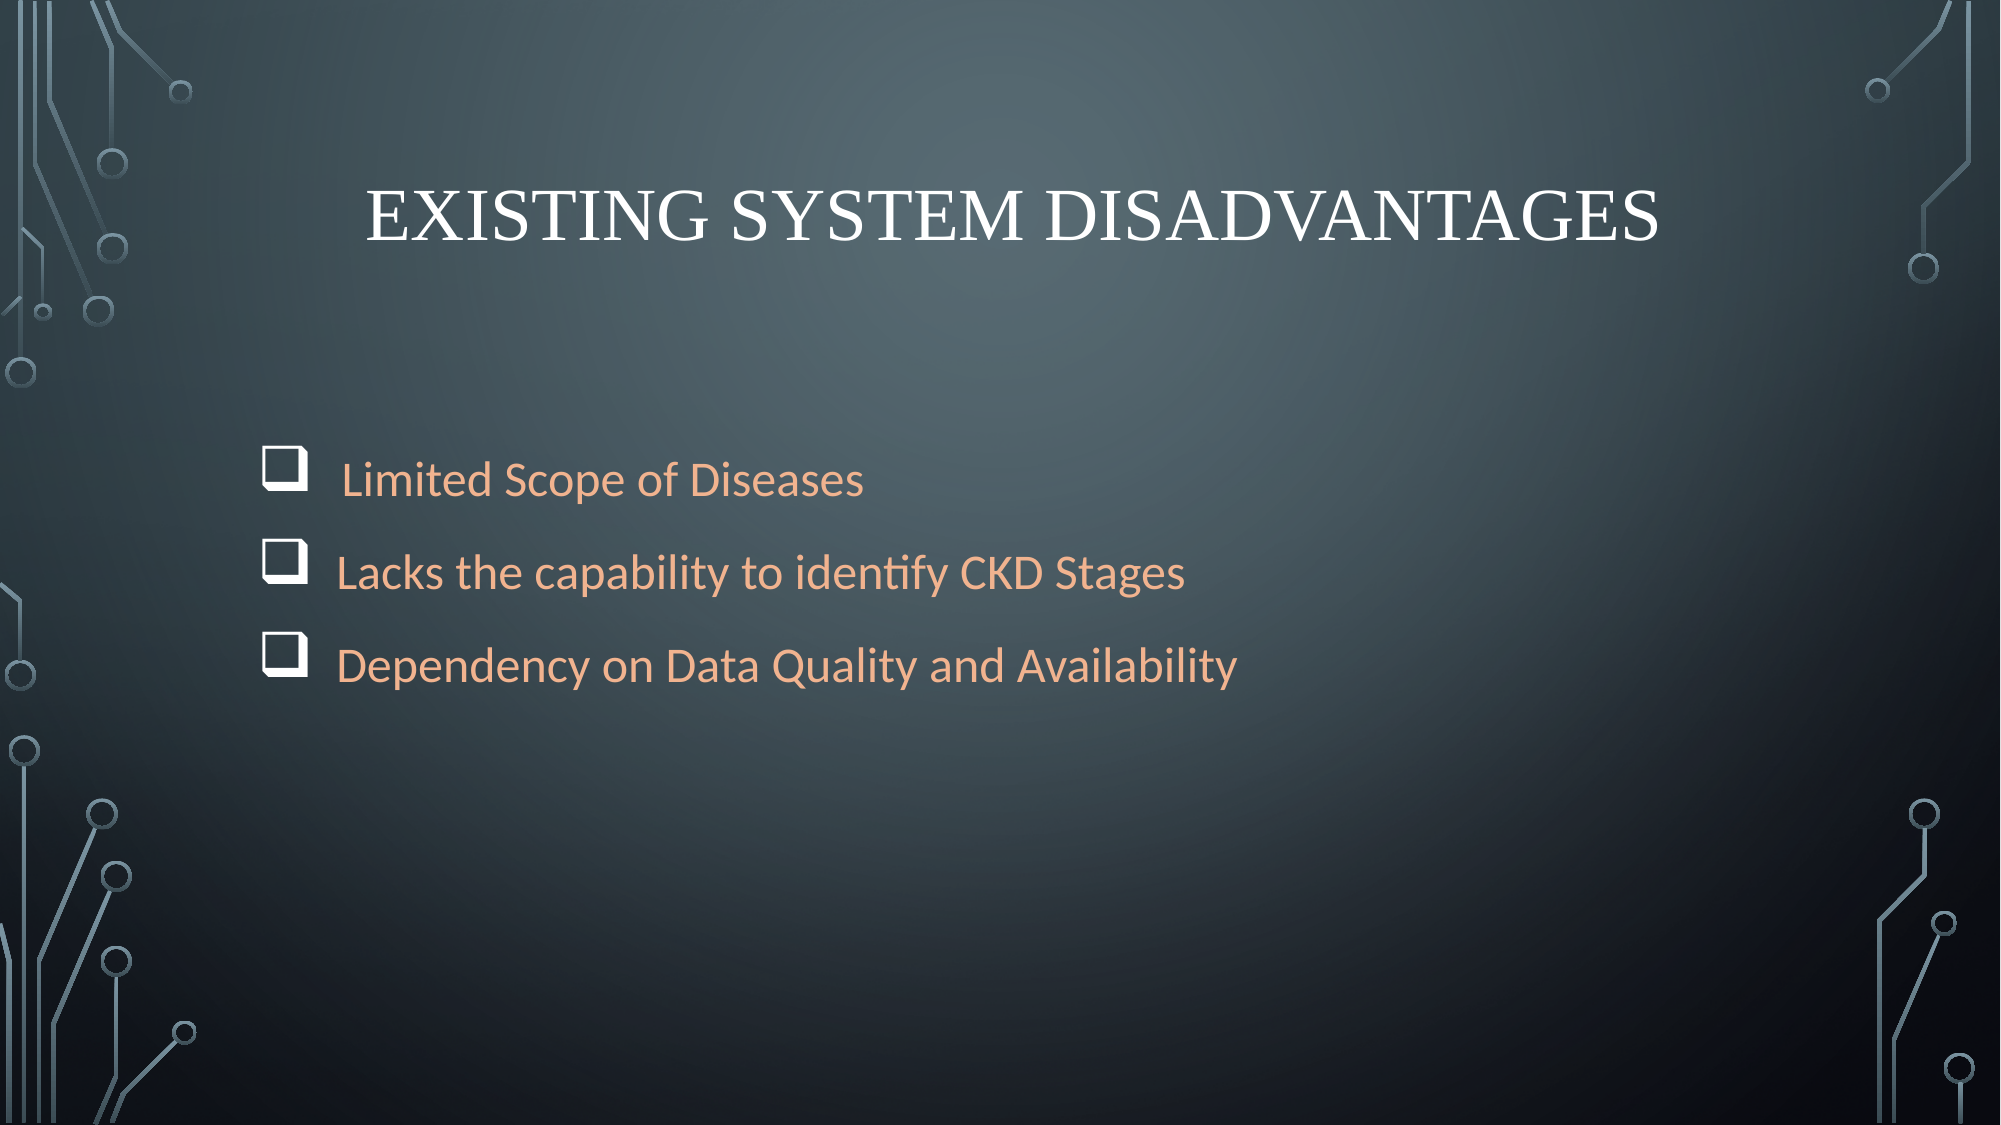

# EXISTING SYSTEM DISADVANTAGES
  Limited Scope of Diseases
  Lacks the capability to identify CKD Stages
  Dependency on Data Quality and Availability